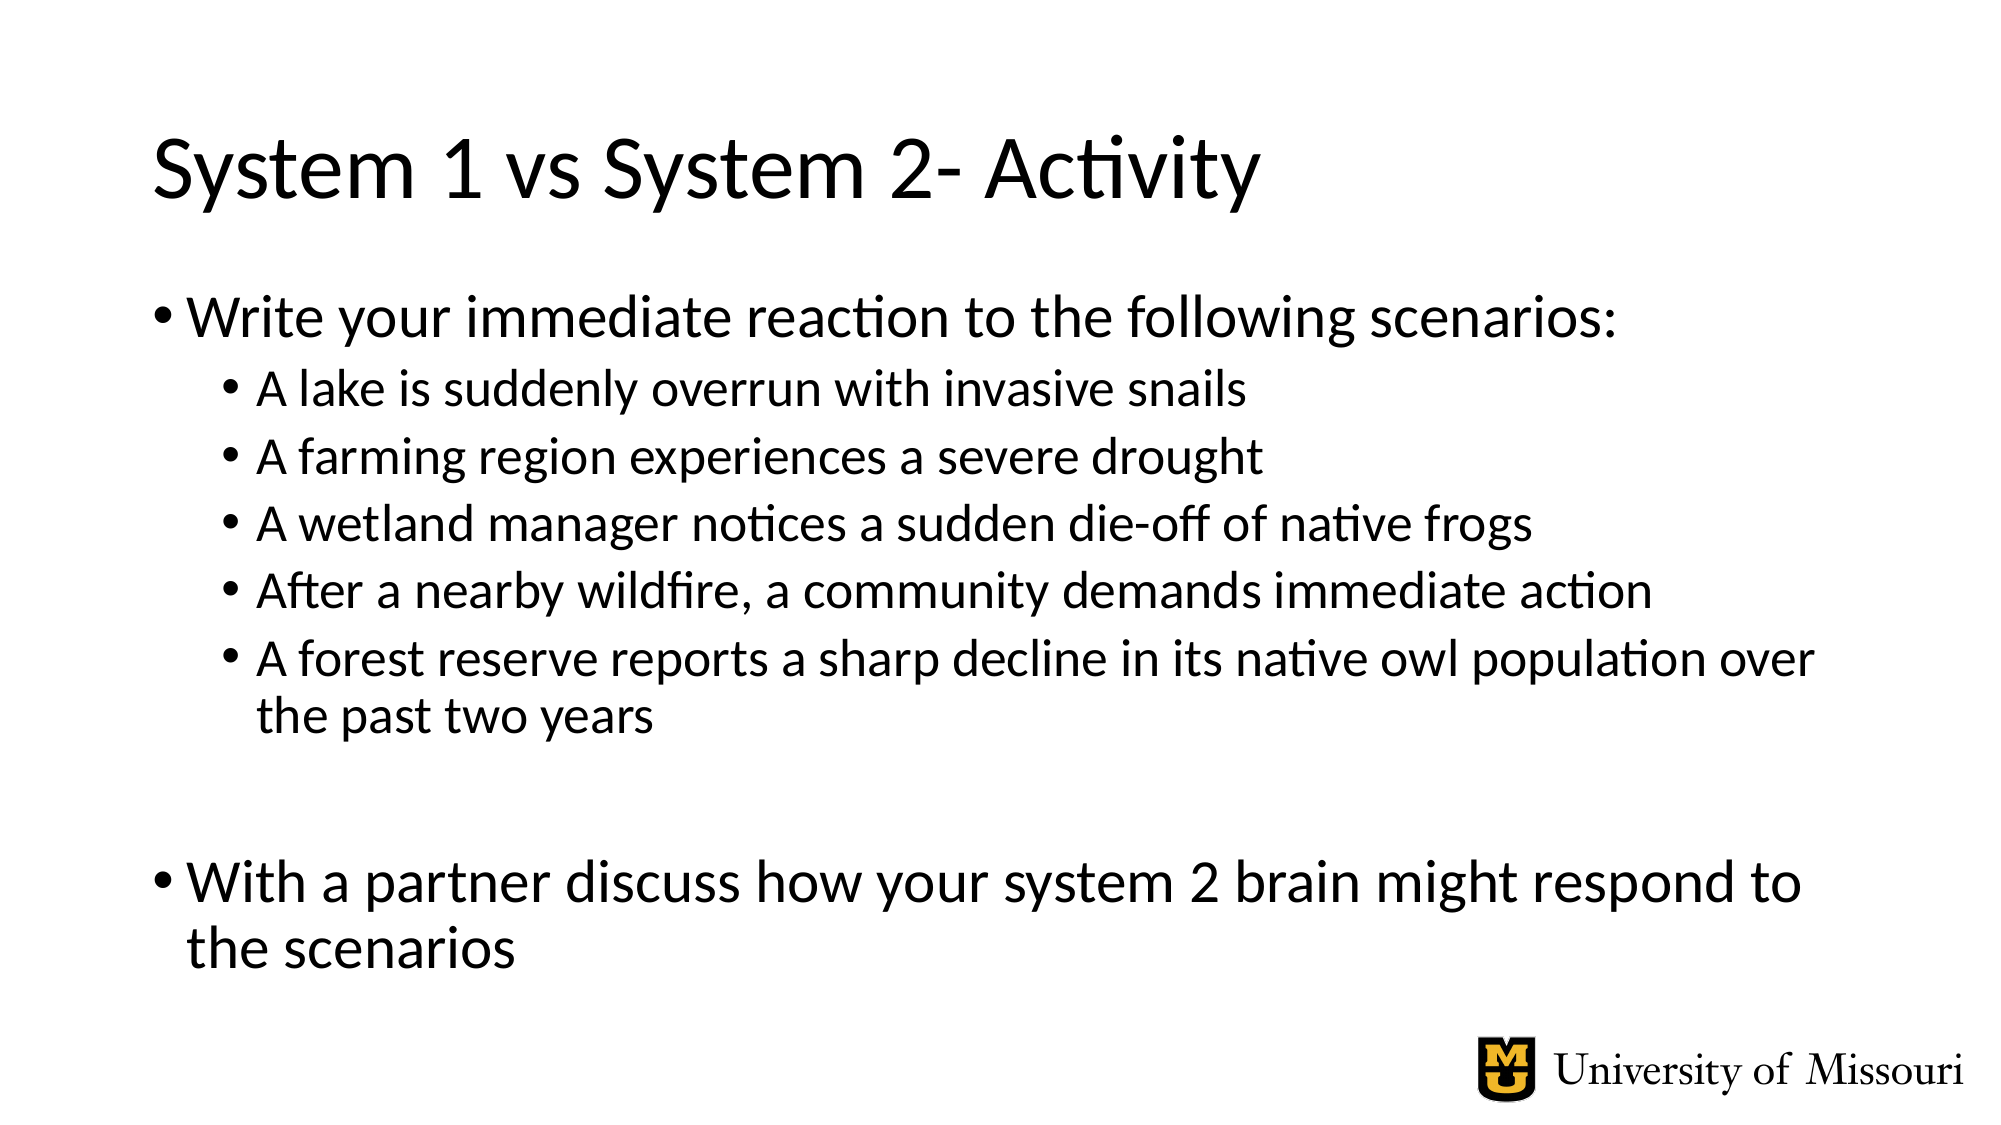

# System 1 vs System 2- Activity
Write your immediate reaction to the following scenarios:
A lake is suddenly overrun with invasive snails
A farming region experiences a severe drought
A wetland manager notices a sudden die-off of native frogs
After a nearby wildfire, a community demands immediate action
A forest reserve reports a sharp decline in its native owl population over the past two years

With a partner discuss how your system 2 brain might respond to the scenarios